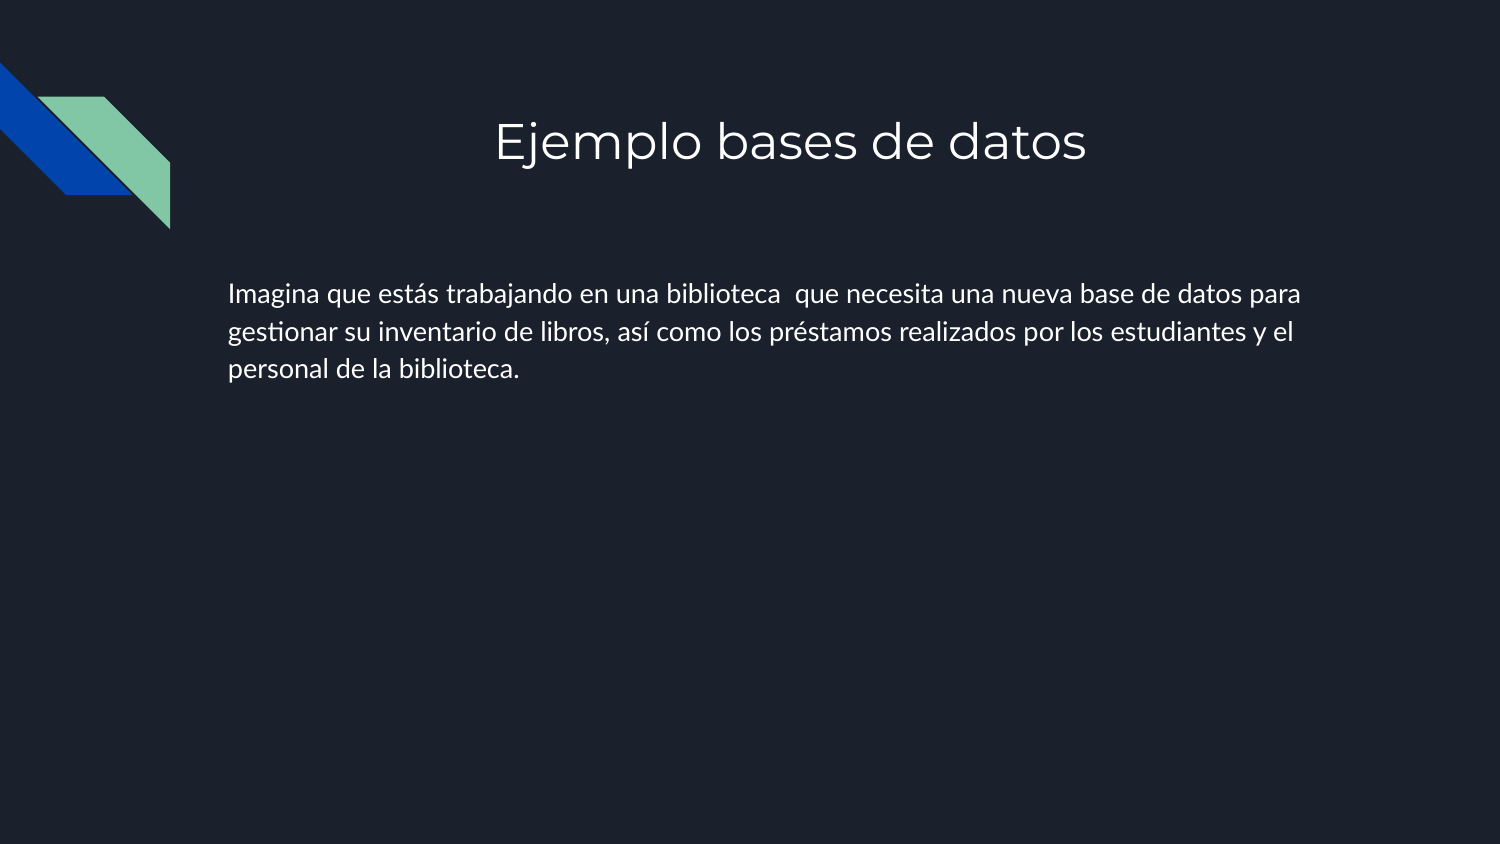

# Ejemplo bases de datos
Imagina que estás trabajando en una biblioteca  que necesita una nueva base de datos para gestionar su inventario de libros, así como los préstamos realizados por los estudiantes y el personal de la biblioteca.